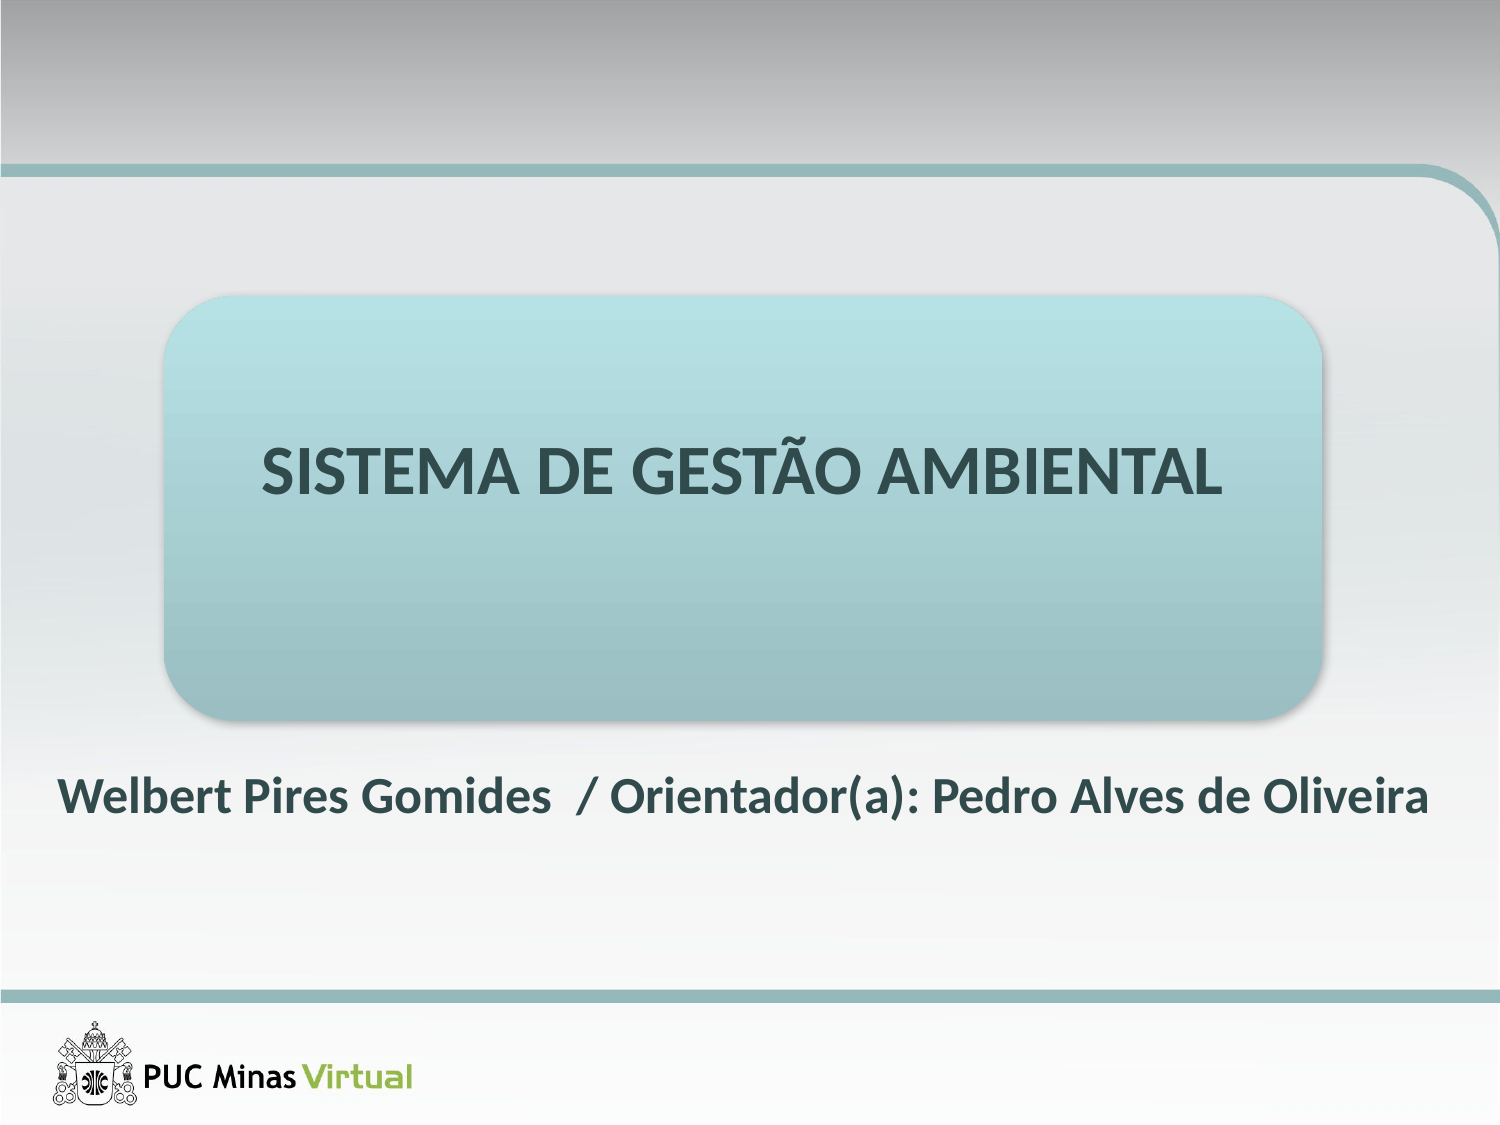

SISTEMA DE GESTÃO AMBIENTAL

Welbert Pires Gomides  / Orientador(a): Pedro Alves de Oliveira